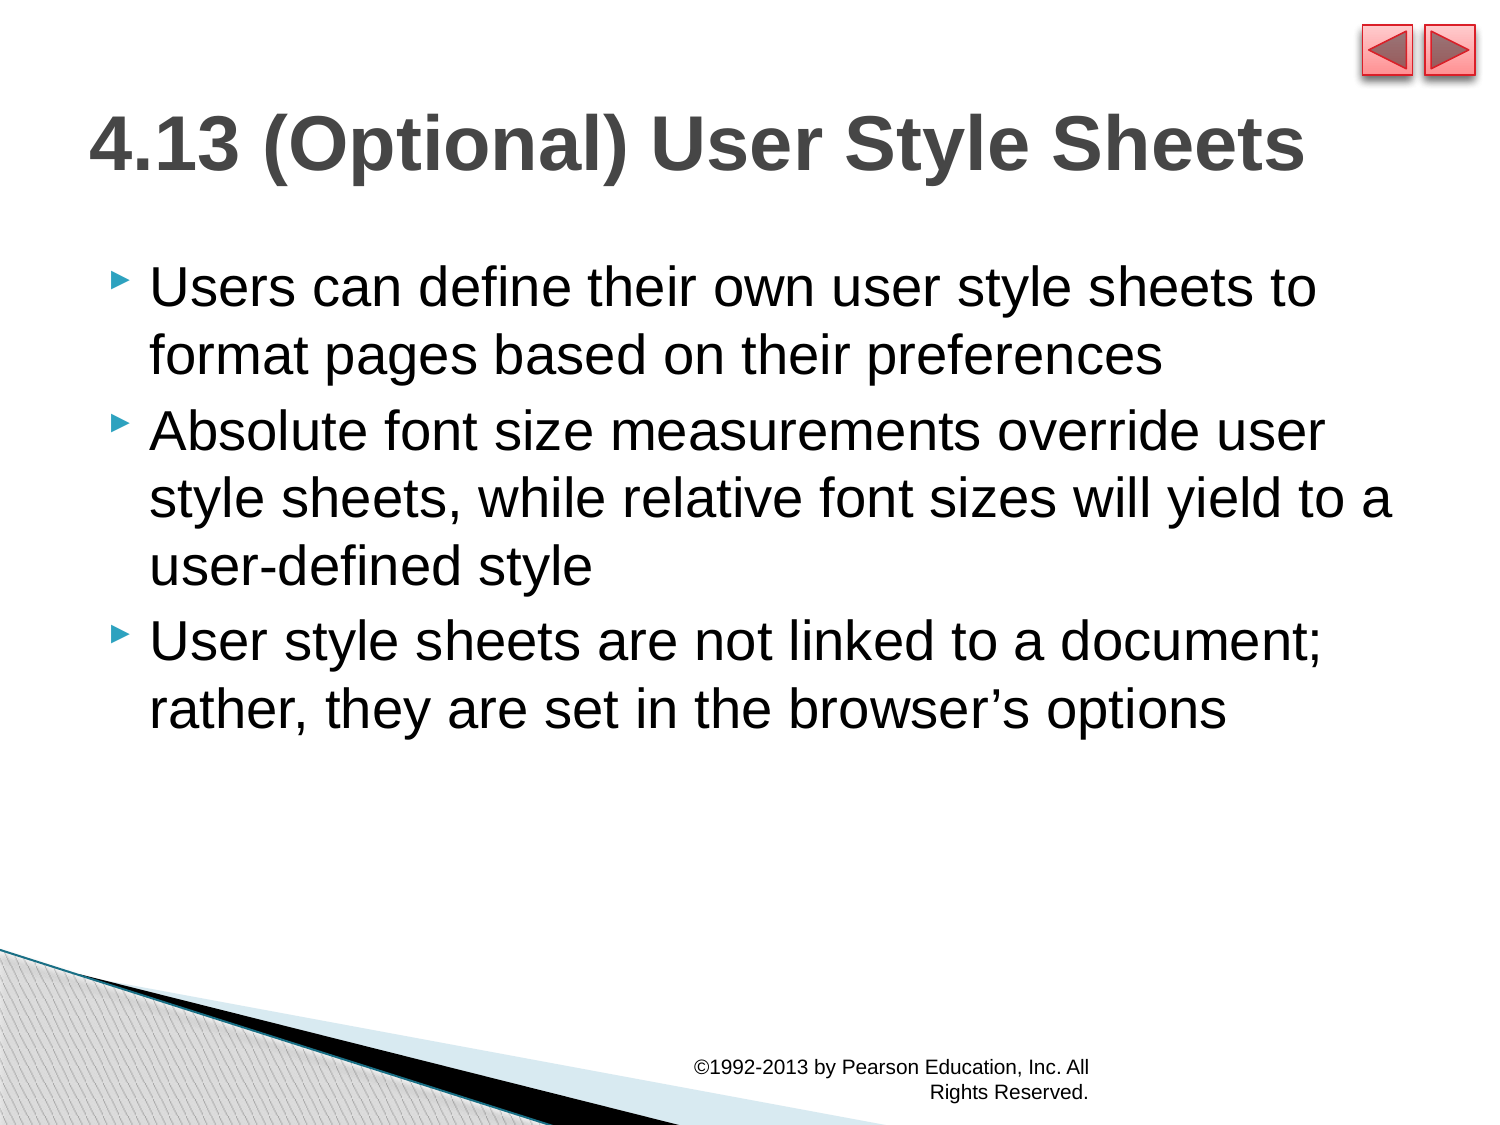

# 4.13 (Optional) User Style Sheets
Users can define their own user style sheets to format pages based on their preferences
Absolute font size measurements override user style sheets, while relative font sizes will yield to a user-defined style
User style sheets are not linked to a document; rather, they are set in the browser’s options
©1992-2013 by Pearson Education, Inc. All Rights Reserved.